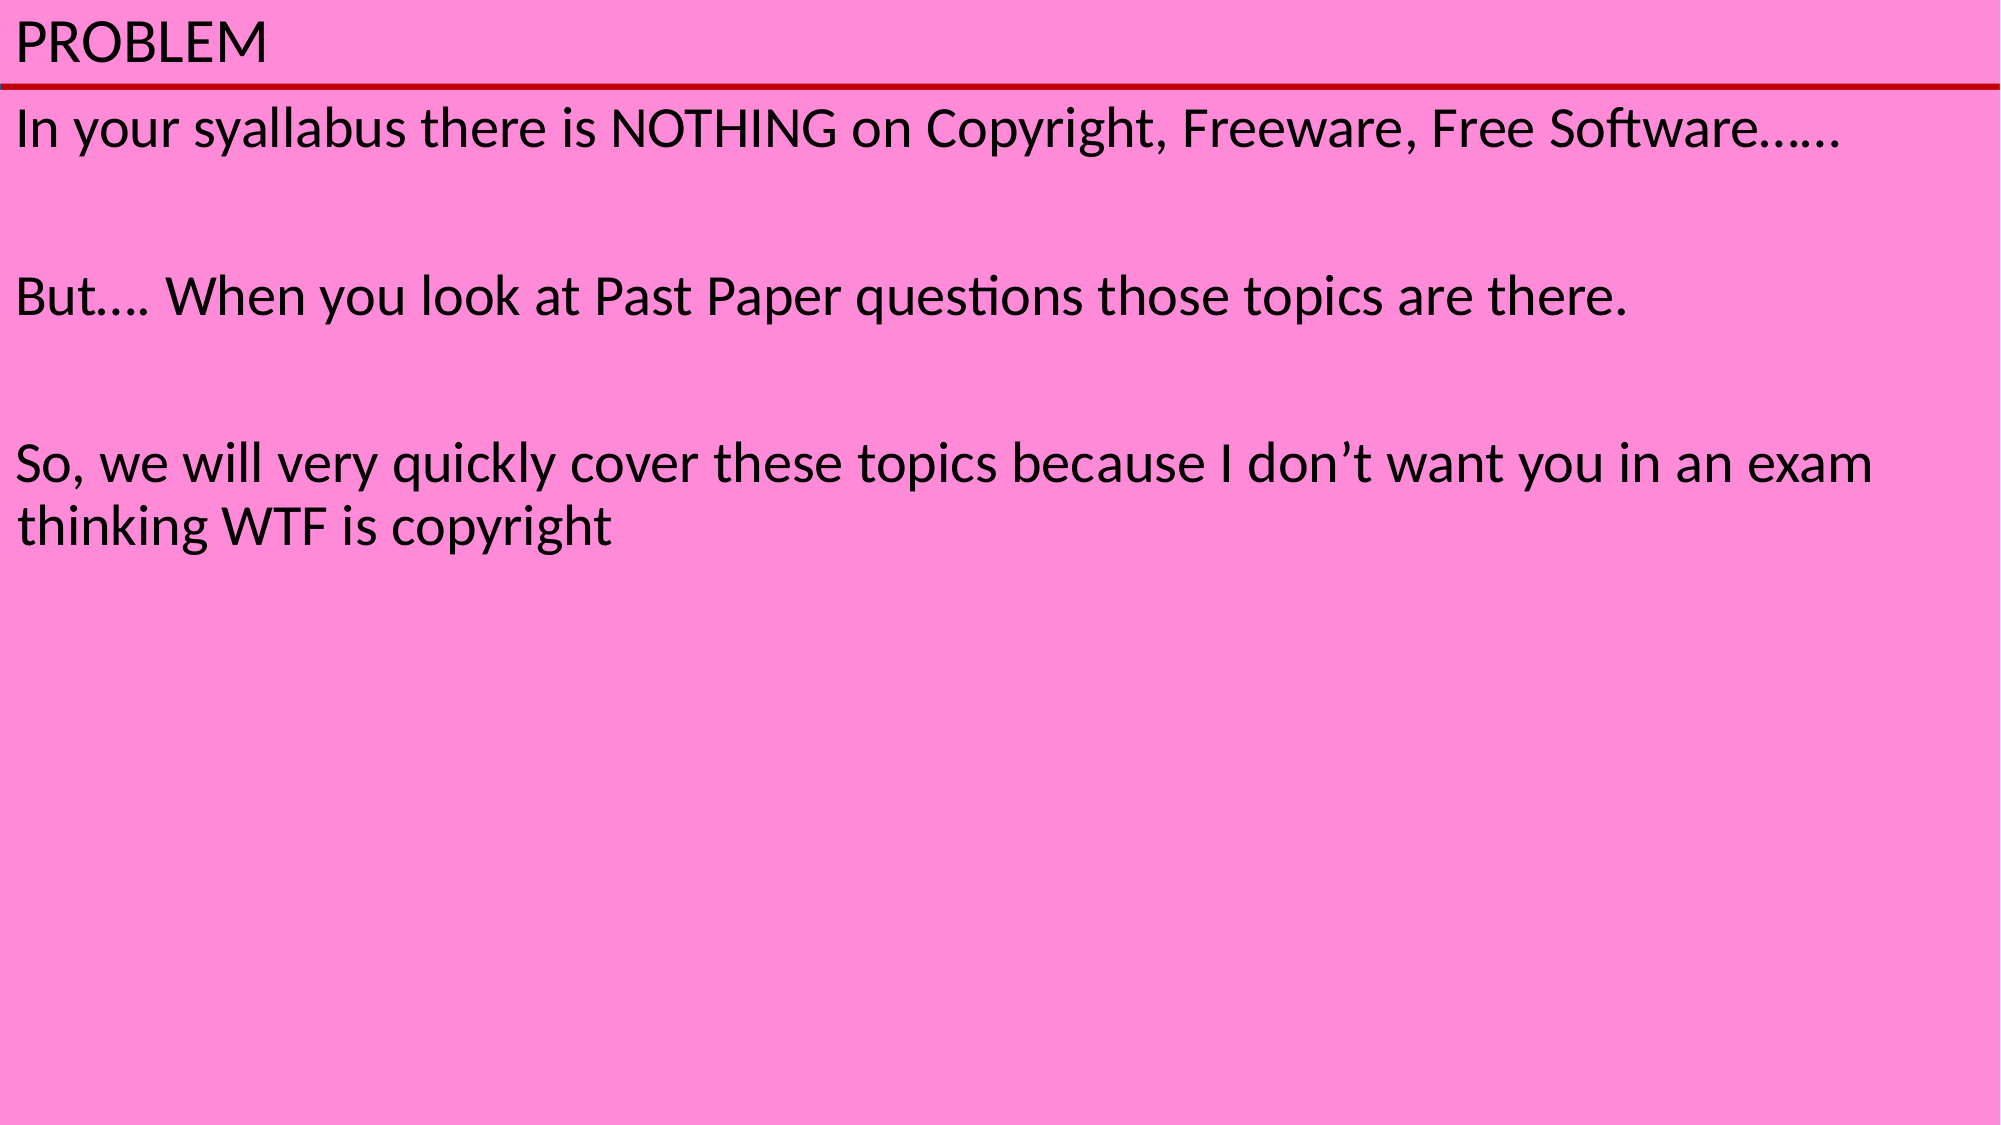

# PROBLEM
In your syallabus there is NOTHING on Copyright, Freeware, Free Software……

But…. When you look at Past Paper questions those topics are there.

So, we will very quickly cover these topics because I don’t want you in an exam thinking WTF is copyright